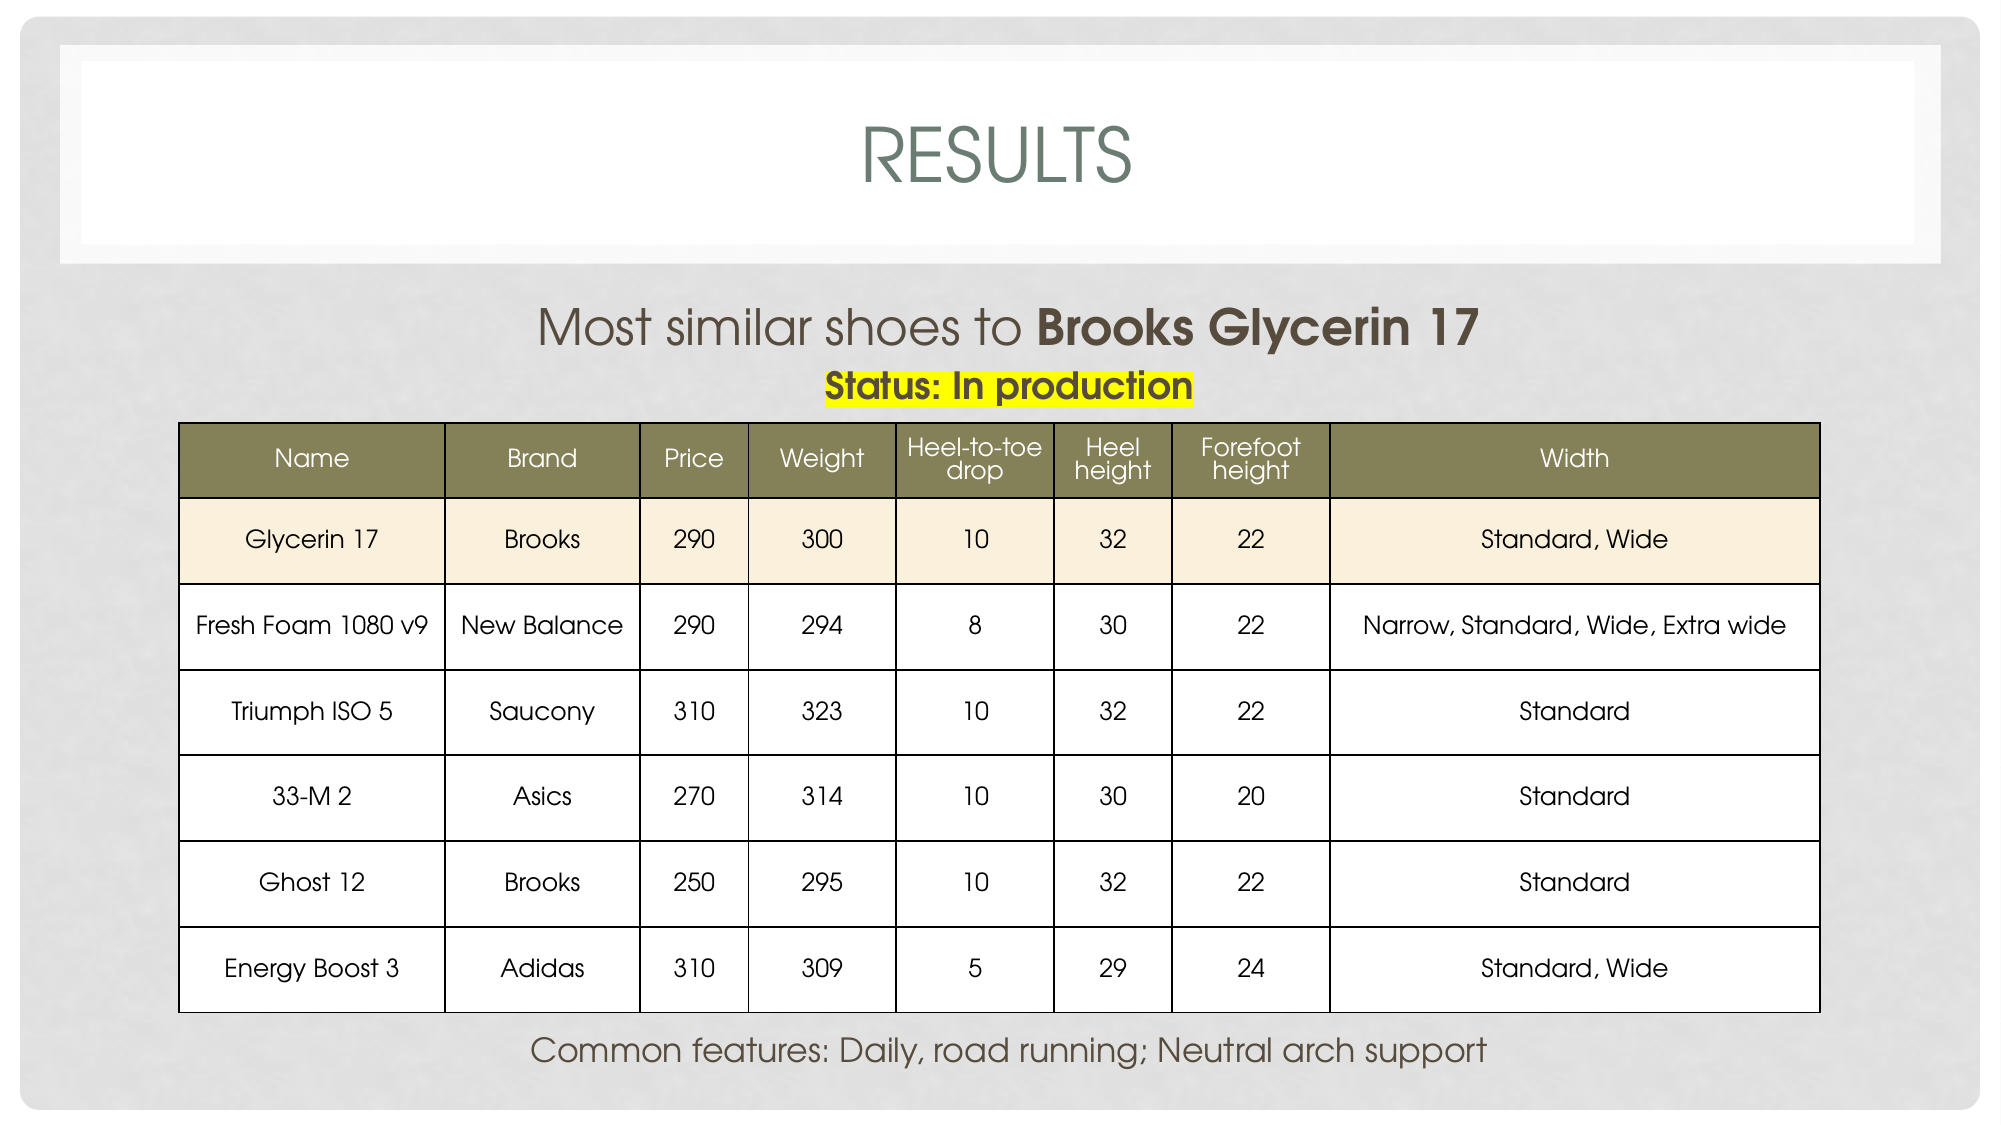

# Results
Most similar shoes to Brooks Glycerin 17
Status: In production
| Name | Brand | Price | Weight | Heel-to-toe drop | Heel height | Forefoot height | Width |
| --- | --- | --- | --- | --- | --- | --- | --- |
| Glycerin 17 | Brooks | 290 | 300 | 10 | 32 | 22 | Standard, Wide |
| Fresh Foam 1080 v9 | New Balance | 290 | 294 | 8 | 30 | 22 | Narrow, Standard, Wide, Extra wide |
| Triumph ISO 5 | Saucony | 310 | 323 | 10 | 32 | 22 | Standard |
| 33-M 2 | Asics | 270 | 314 | 10 | 30 | 20 | Standard |
| Ghost 12 | Brooks | 250 | 295 | 10 | 32 | 22 | Standard |
| Energy Boost 3 | Adidas | 310 | 309 | 5 | 29 | 24 | Standard, Wide |
Common features: Daily, road running; Neutral arch support